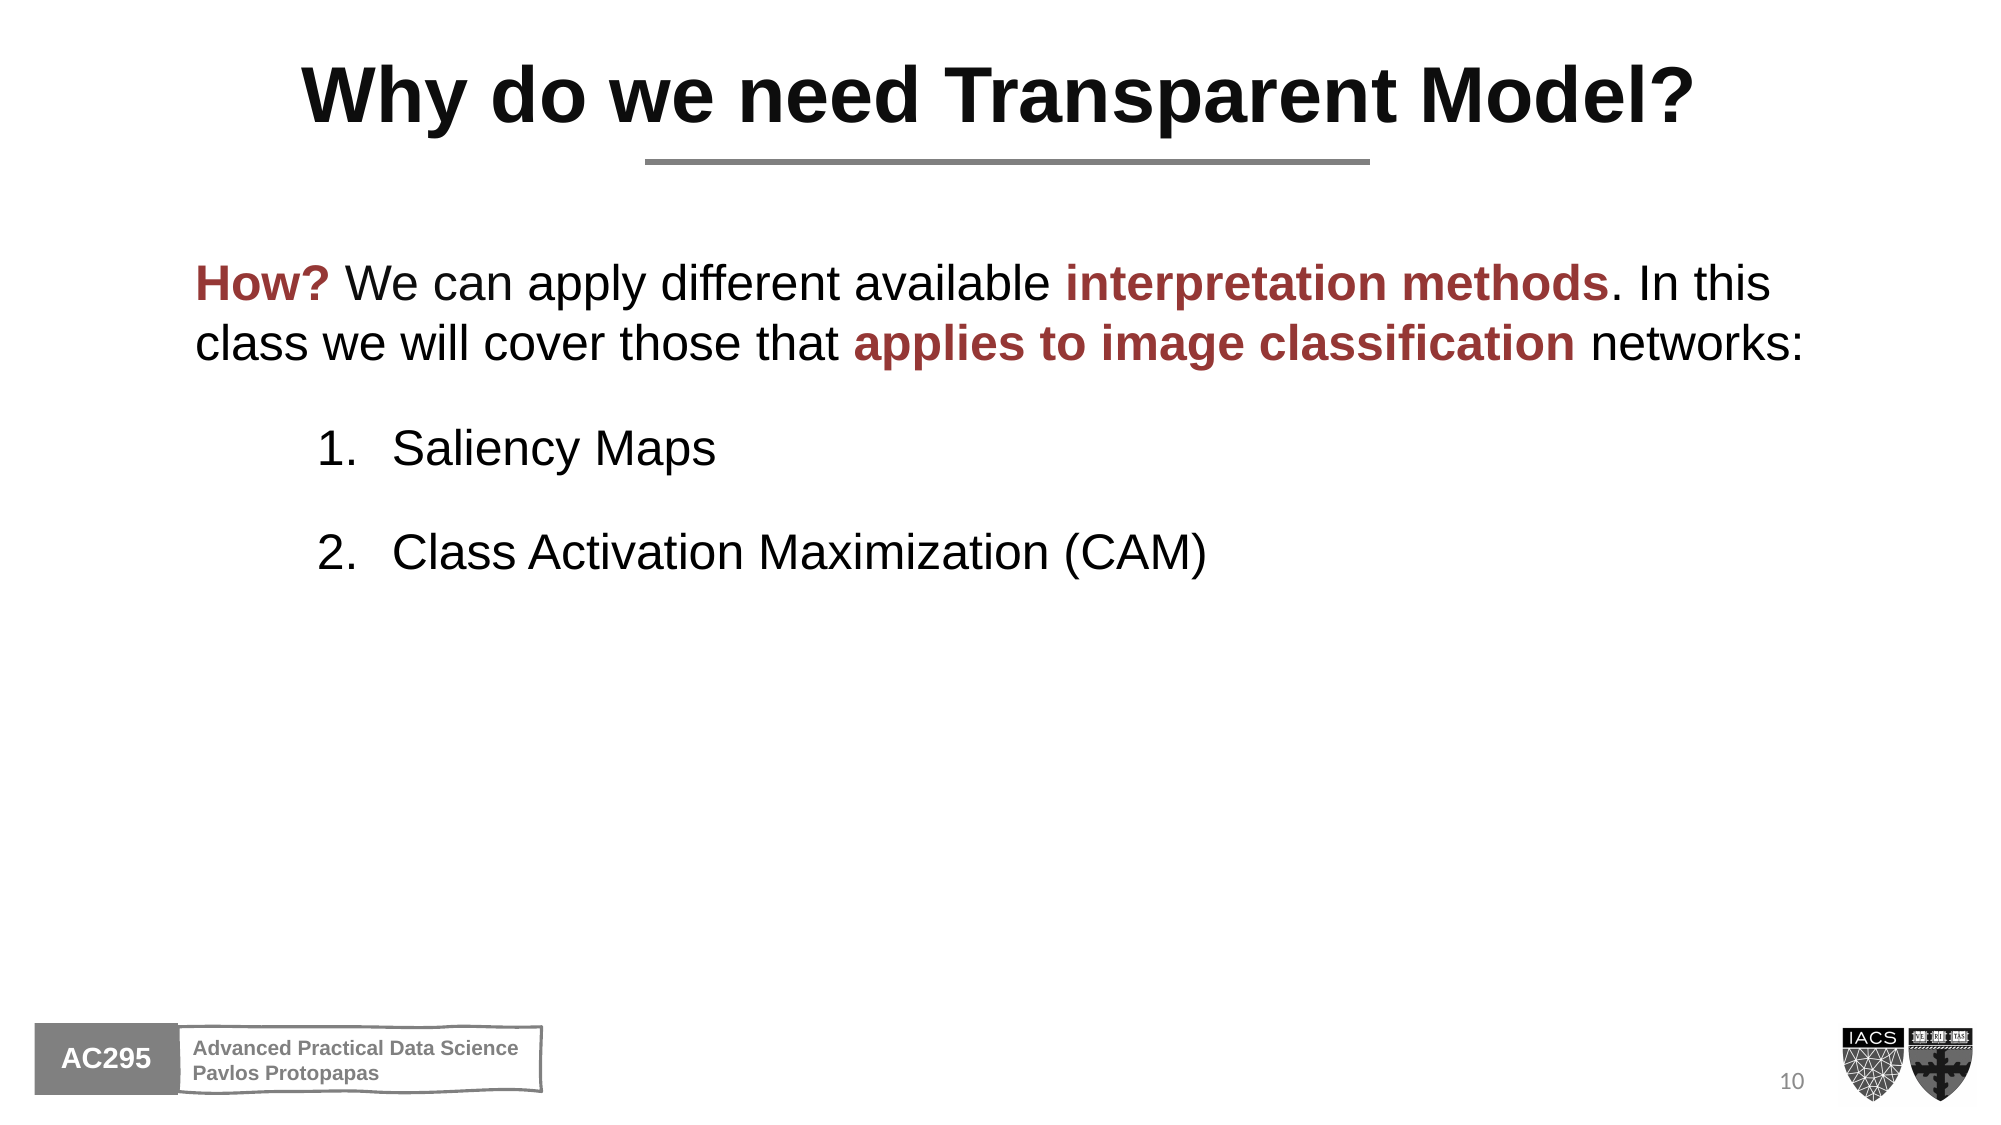

# Why do we need Transparent Model?
How? We can apply different available interpretation methods. In this class we will cover those that applies to image classification networks:
Saliency Maps
Class Activation Maximization (CAM)
10